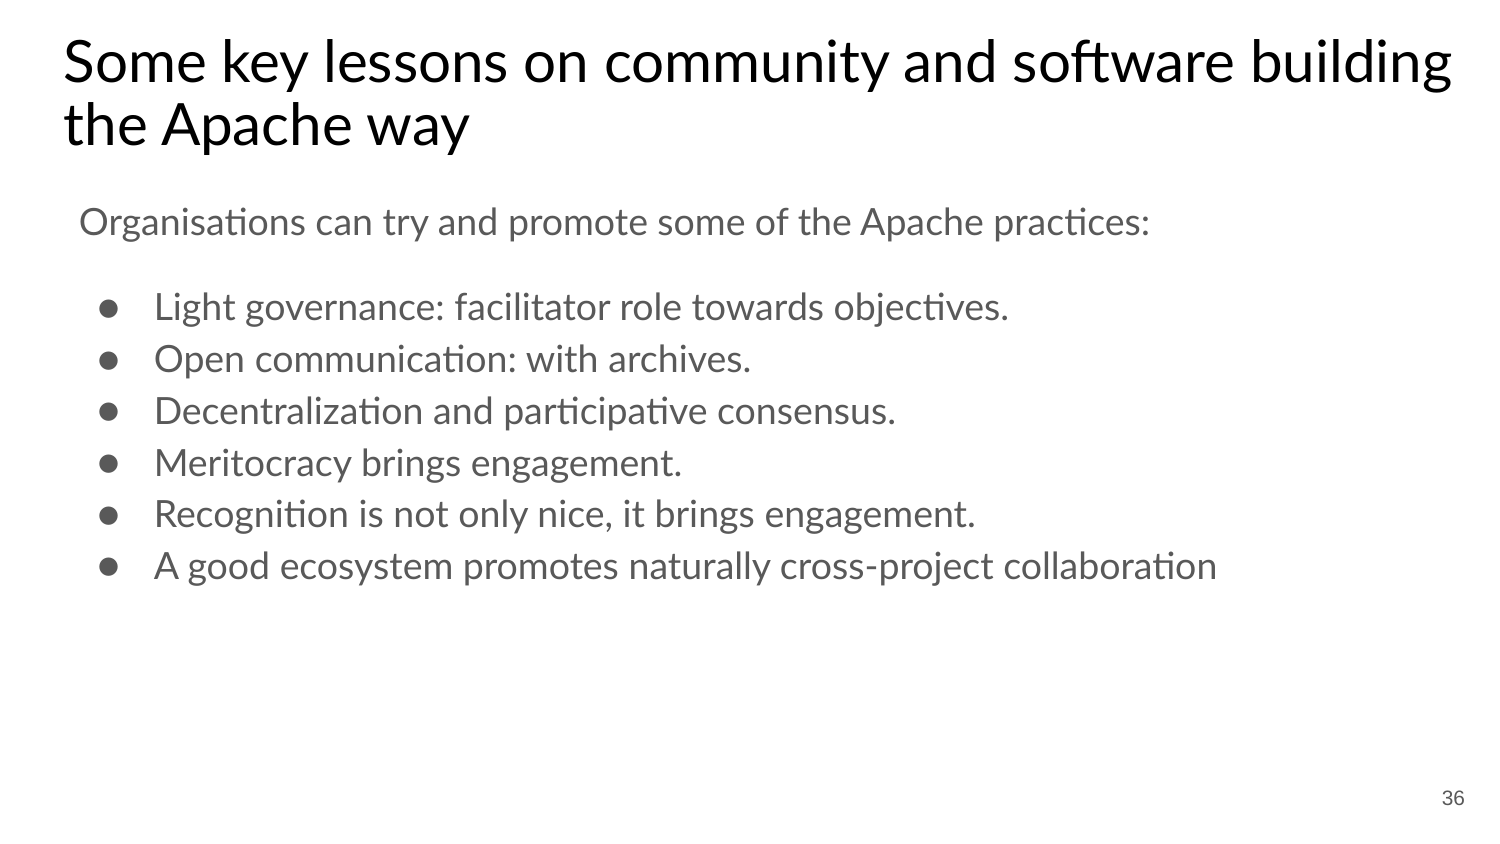

# Some key lessons on community and software building the Apache way
Organisations can try and promote some of the Apache practices:
Light governance: facilitator role towards objectives.
Open communication: with archives.
Decentralization and participative consensus.
Meritocracy brings engagement.
Recognition is not only nice, it brings engagement.
A good ecosystem promotes naturally cross-project collaboration

36